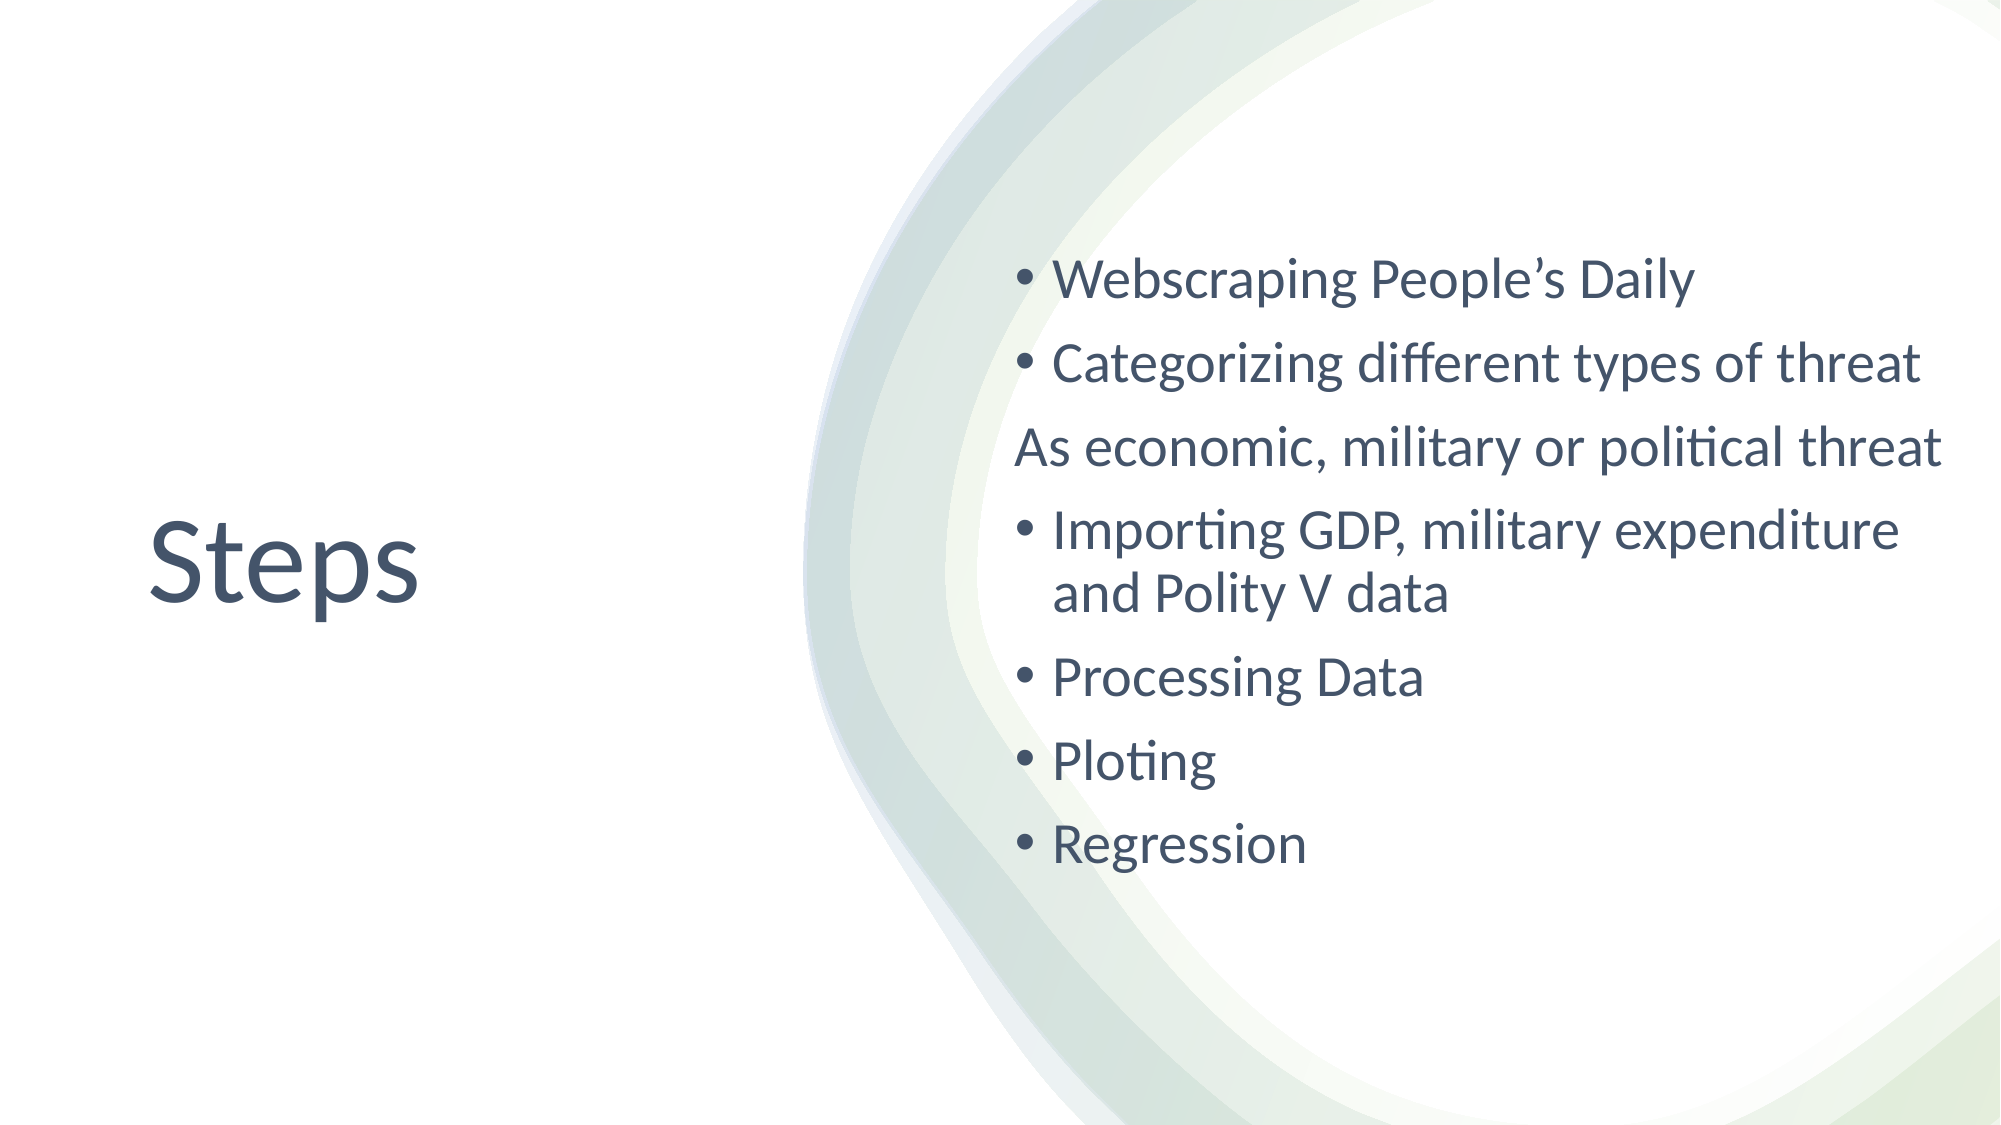

Webscraping People’s Daily
Categorizing different types of threat
As economic, military or political threat
Importing GDP, military expenditure and Polity V data
Processing Data
Ploting
Regression
# Steps